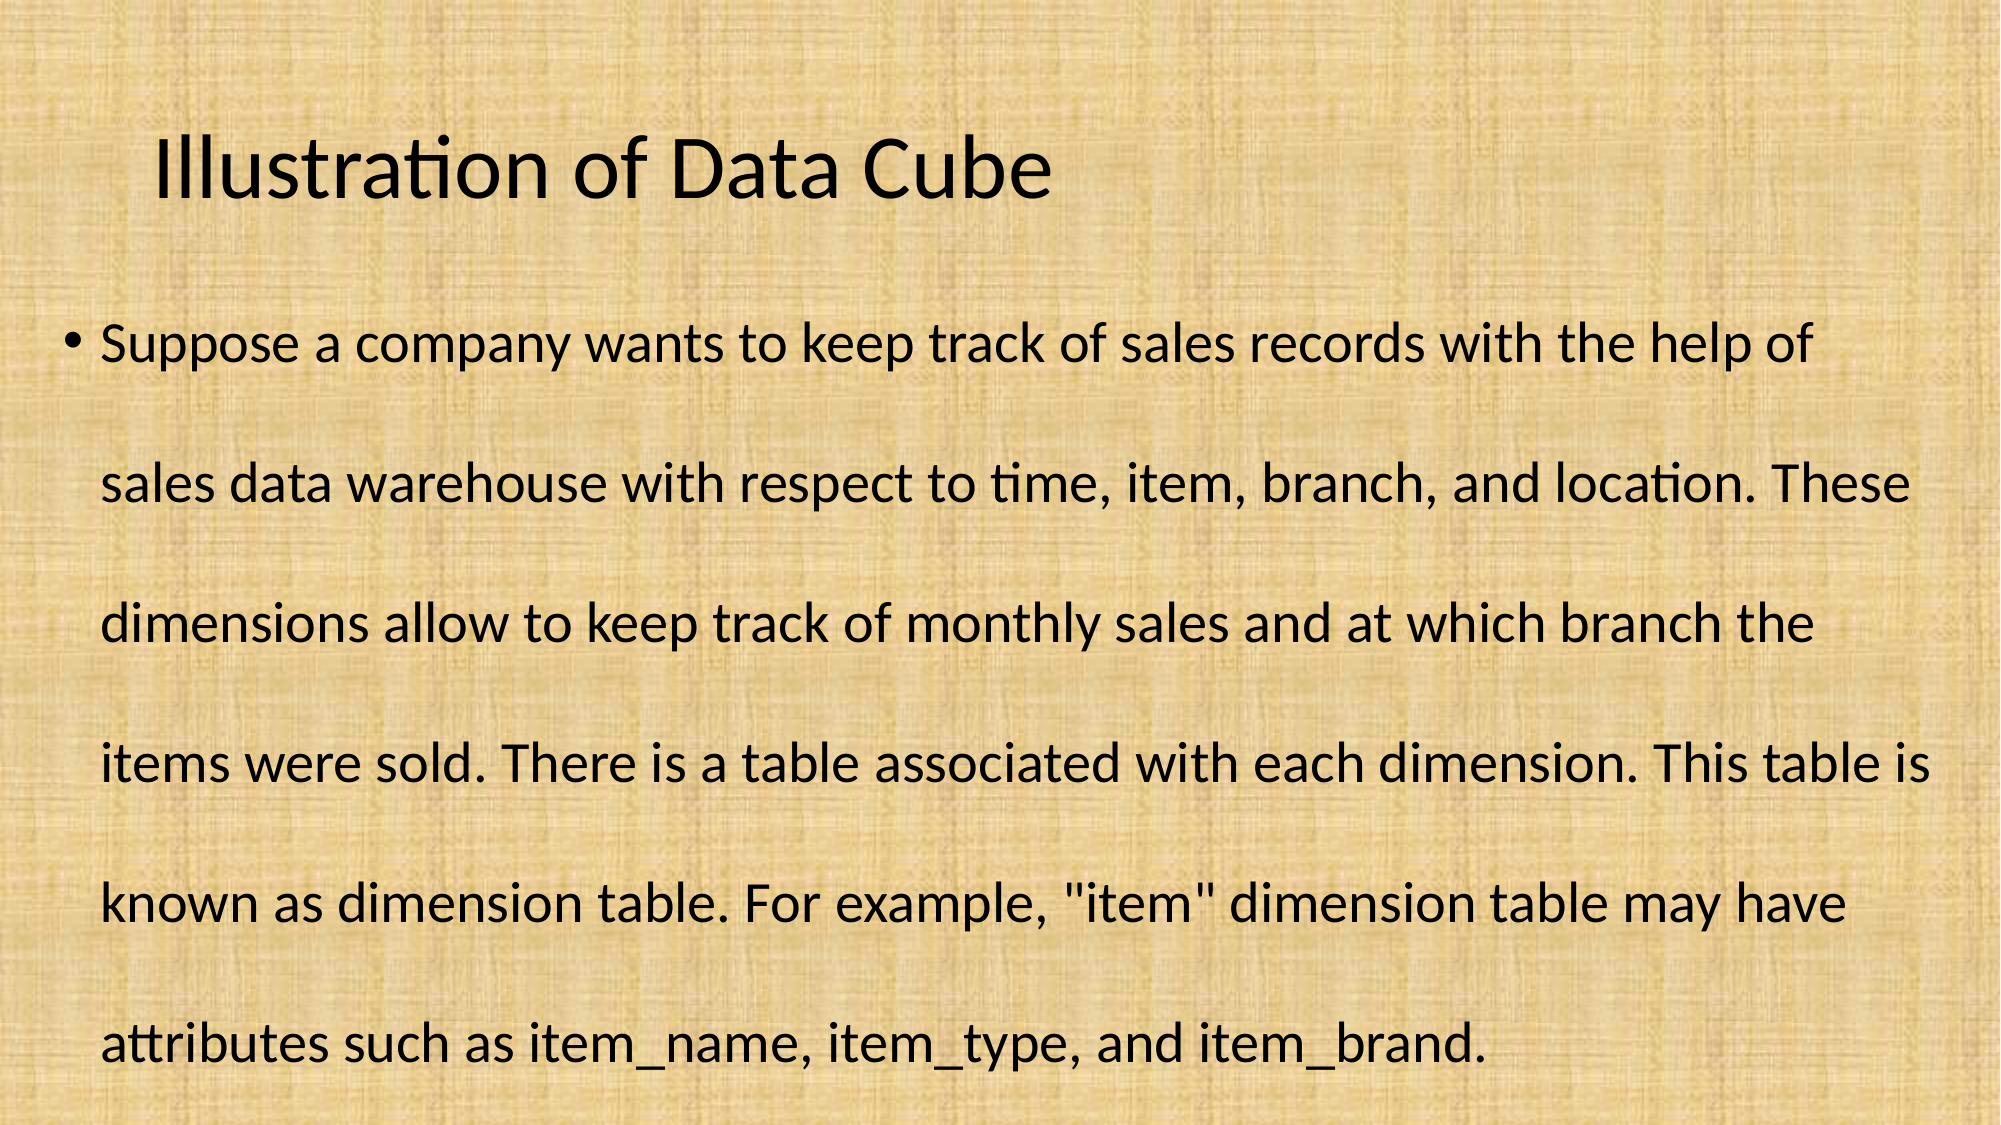

# Illustration of Data Cube
Suppose a company wants to keep track of sales records with the help of sales data warehouse with respect to time, item, branch, and location. These dimensions allow to keep track of monthly sales and at which branch the items were sold. There is a table associated with each dimension. This table is known as dimension table. For example, "item" dimension table may have attributes such as item_name, item_type, and item_brand.